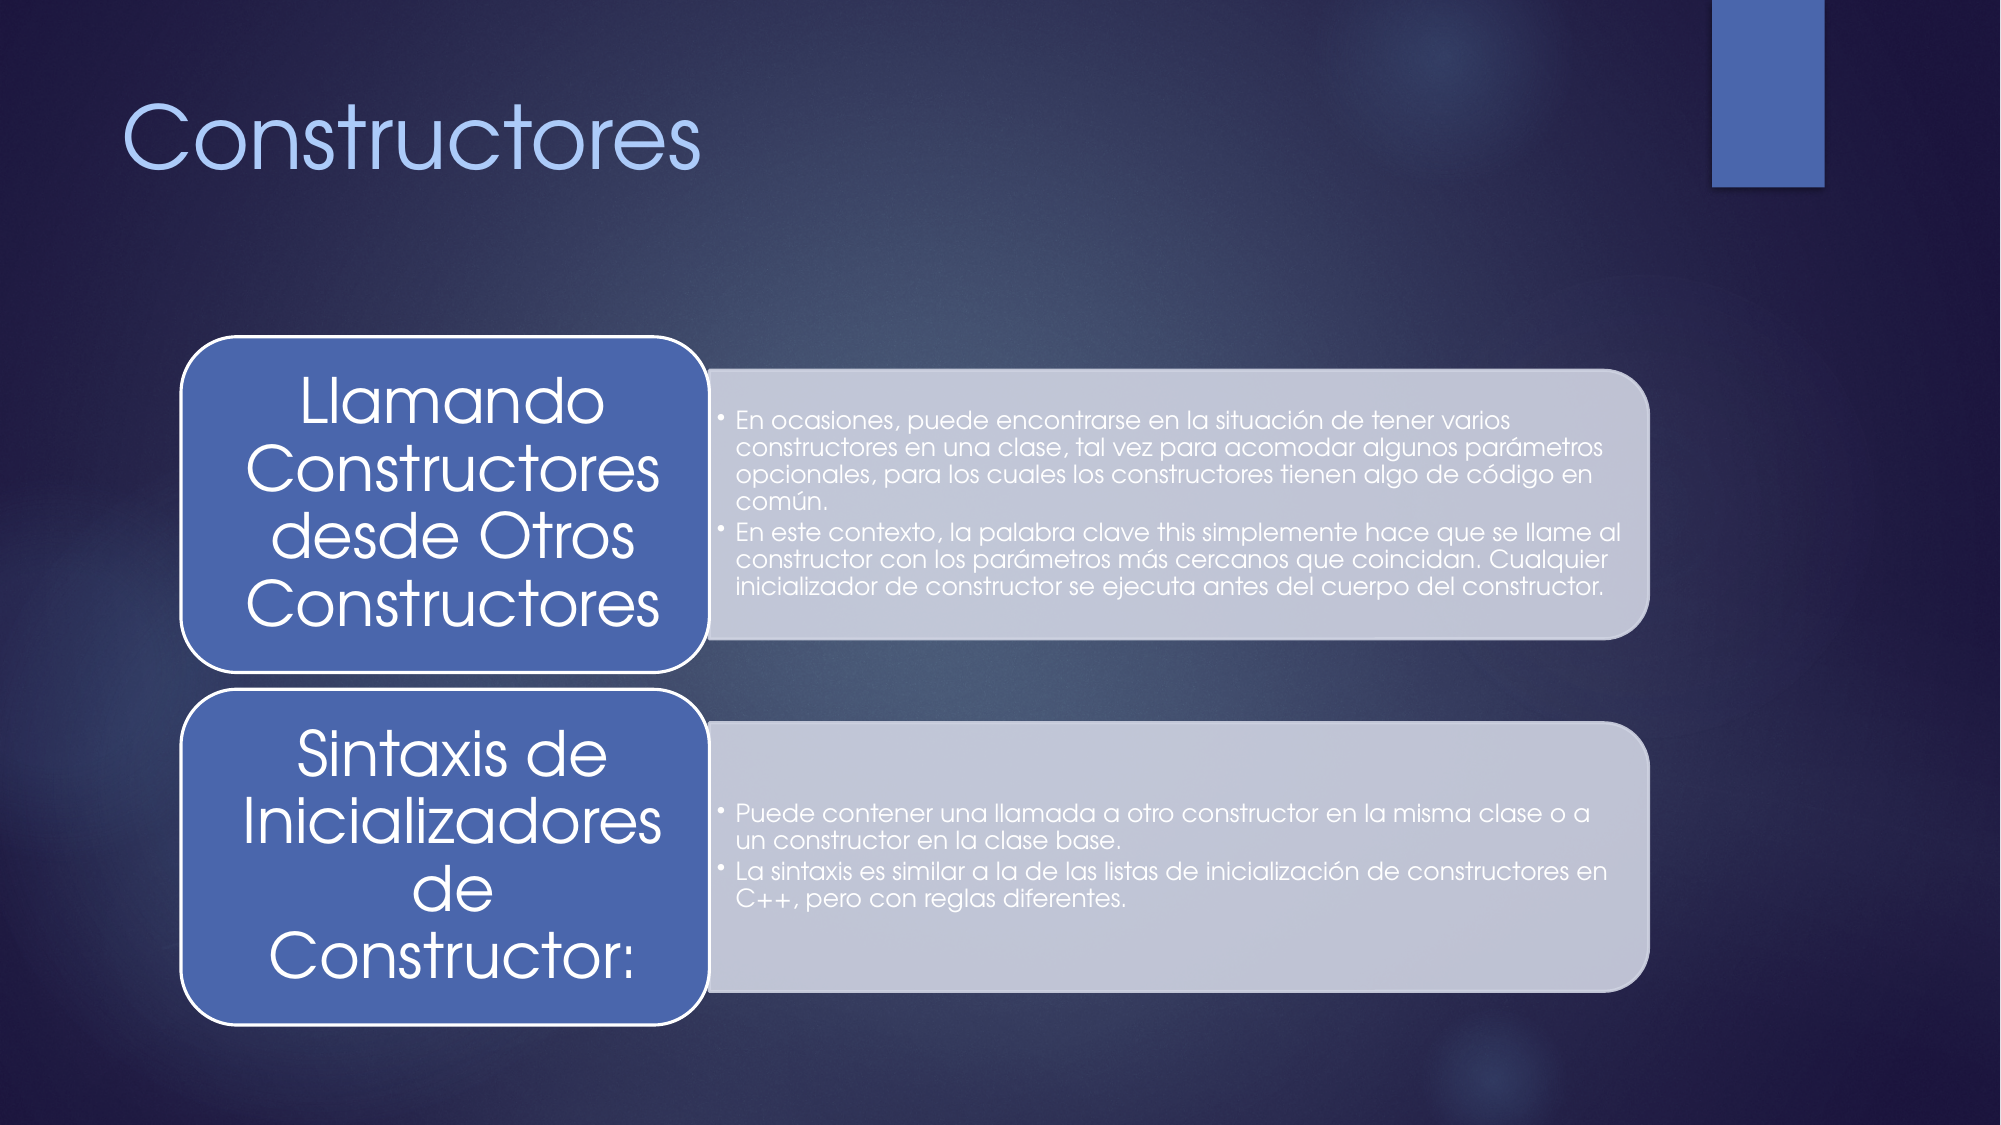

# Constructores
En ocasiones, puede encontrarse en la situación de tener varios constructores en una clase, tal vez para acomodar algunos parámetros opcionales, para los cuales los constructores tienen algo de código en común.
En este contexto, la palabra clave this simplemente hace que se llame al constructor con los parámetros más cercanos que coincidan. Cualquier inicializador de constructor se ejecuta antes del cuerpo del constructor.
Llamando Constructores desde Otros Constructores
Puede contener una llamada a otro constructor en la misma clase o a un constructor en la clase base.
La sintaxis es similar a la de las listas de inicialización de constructores en C++, pero con reglas diferentes.
Sintaxis de Inicializadores de Constructor: